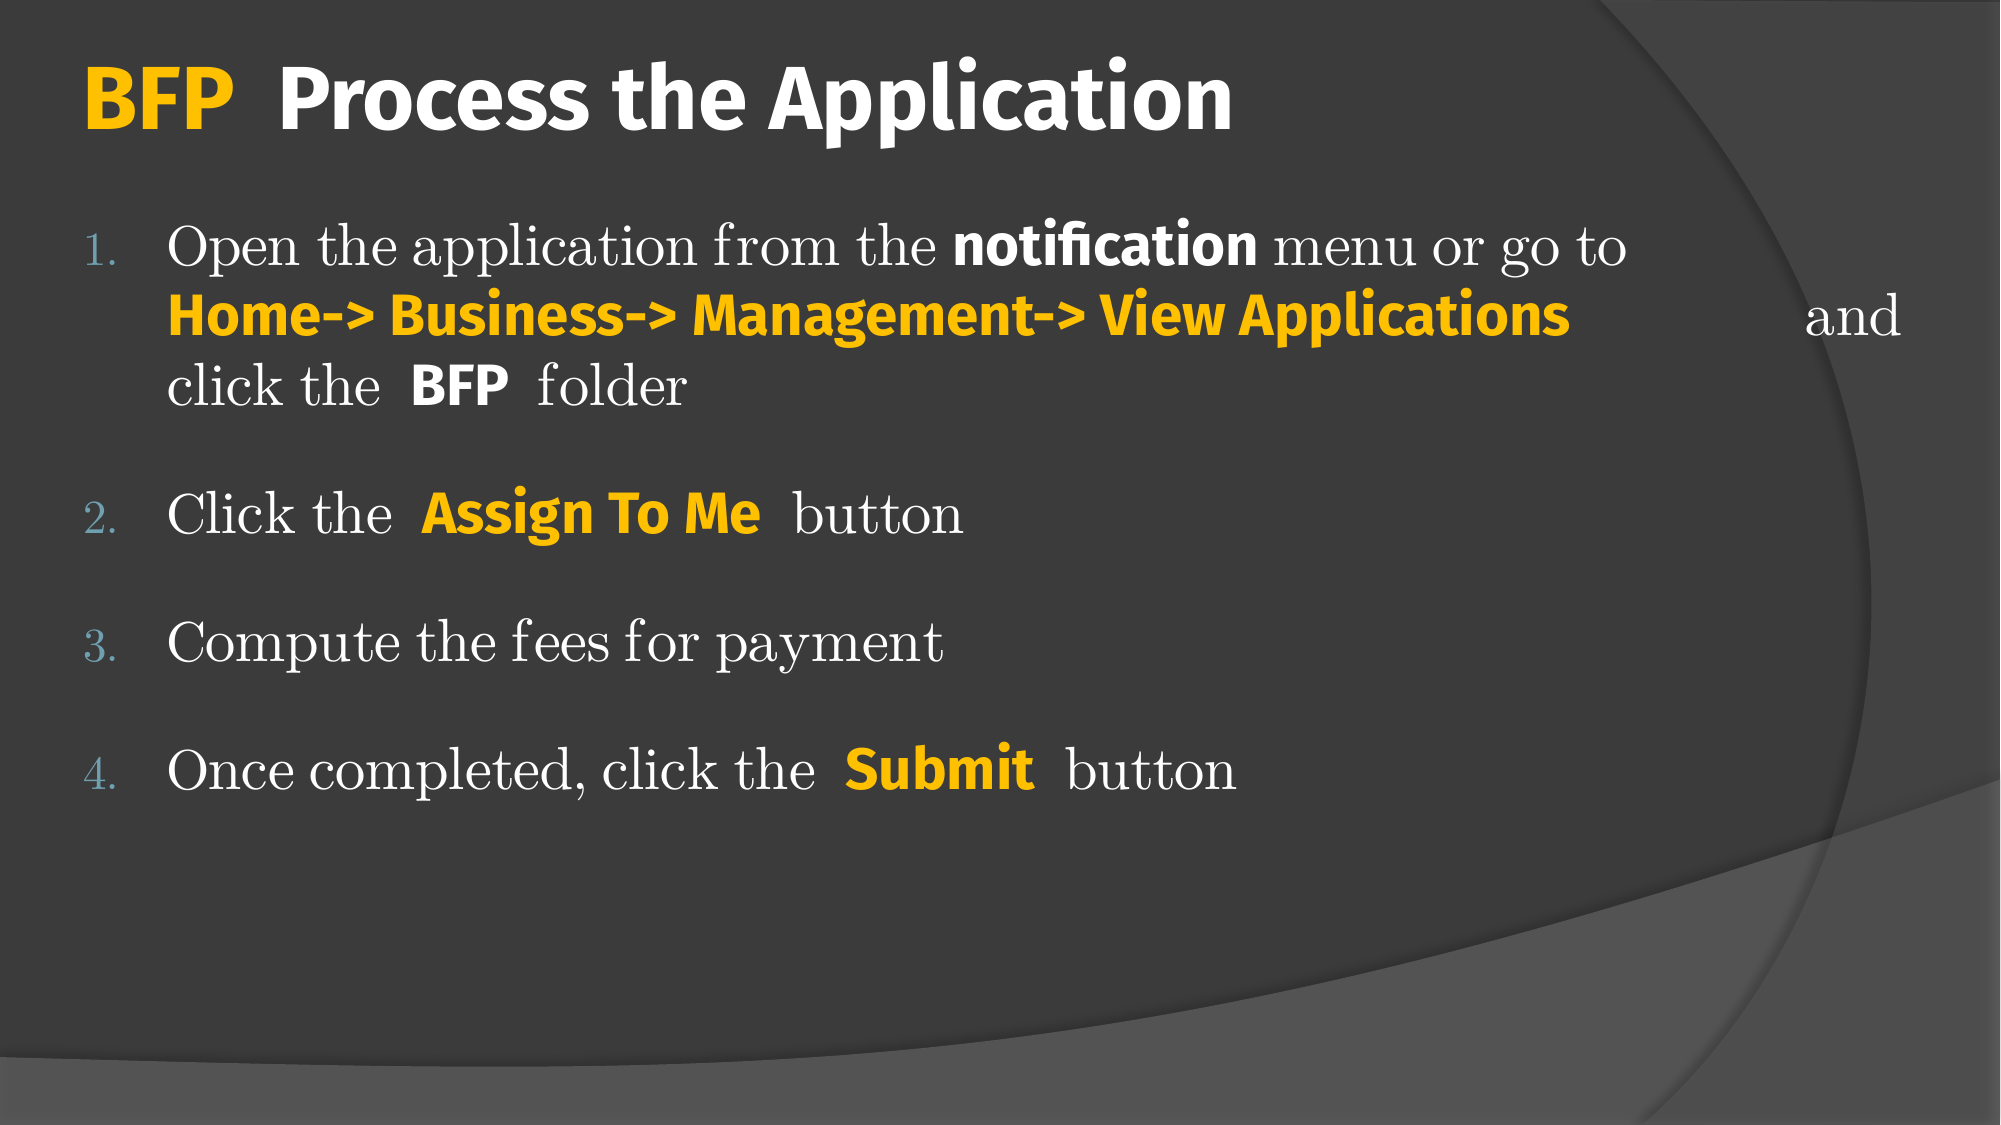

# BFP  Process the Application
Open the application from the notification menu or go to          Home-> Business-> Management-> View Applications                 and click the  BFP  folder

Click the  Assign To Me  button

Compute the fees for payment

Once completed, click the  Submit  button